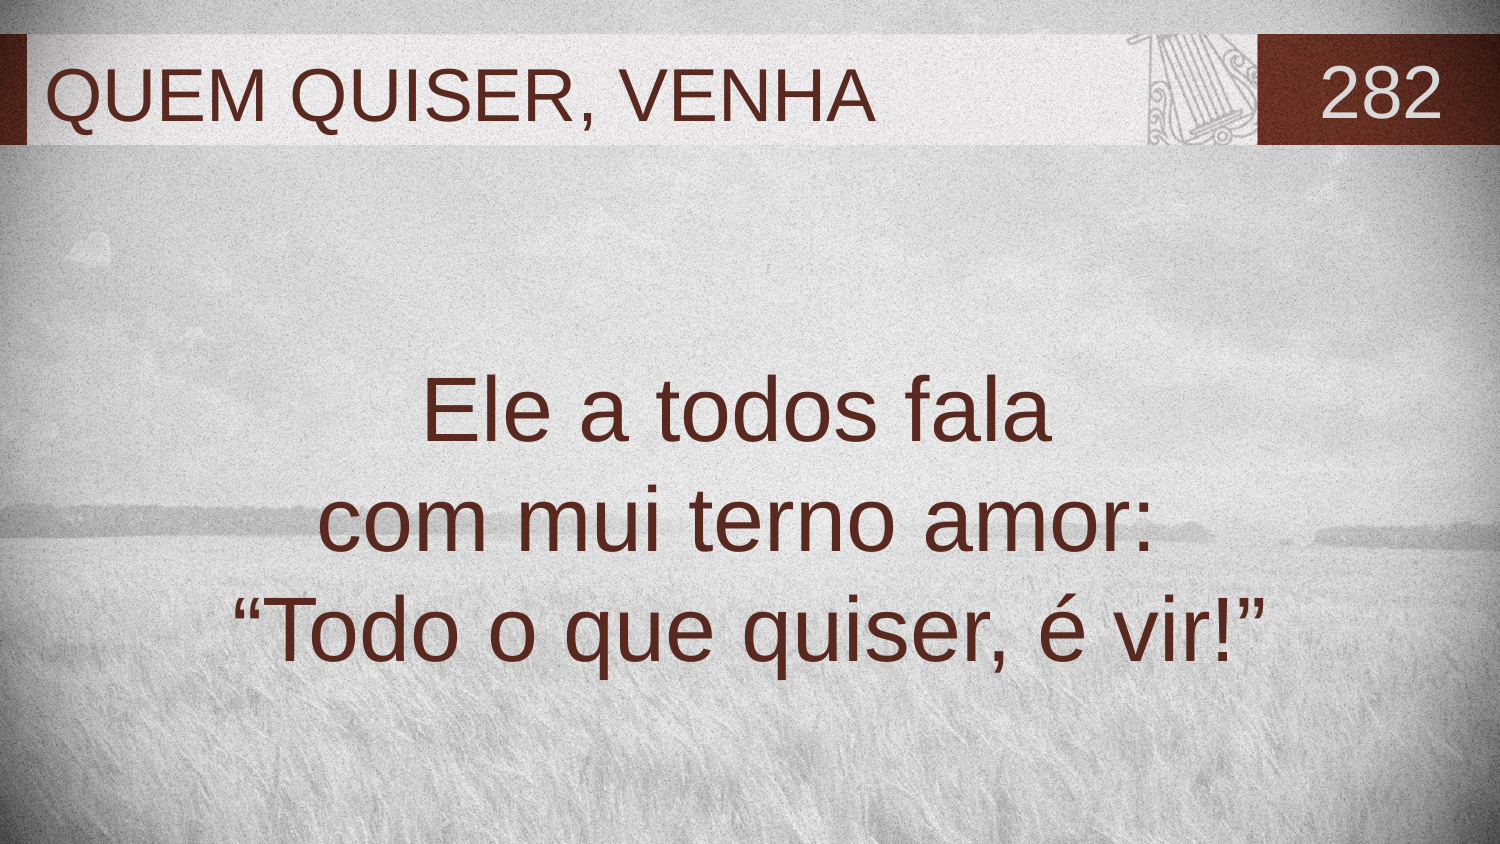

# QUEM QUISER, VENHA
282
Ele a todos fala
com mui terno amor:
“Todo o que quiser, é vir!”